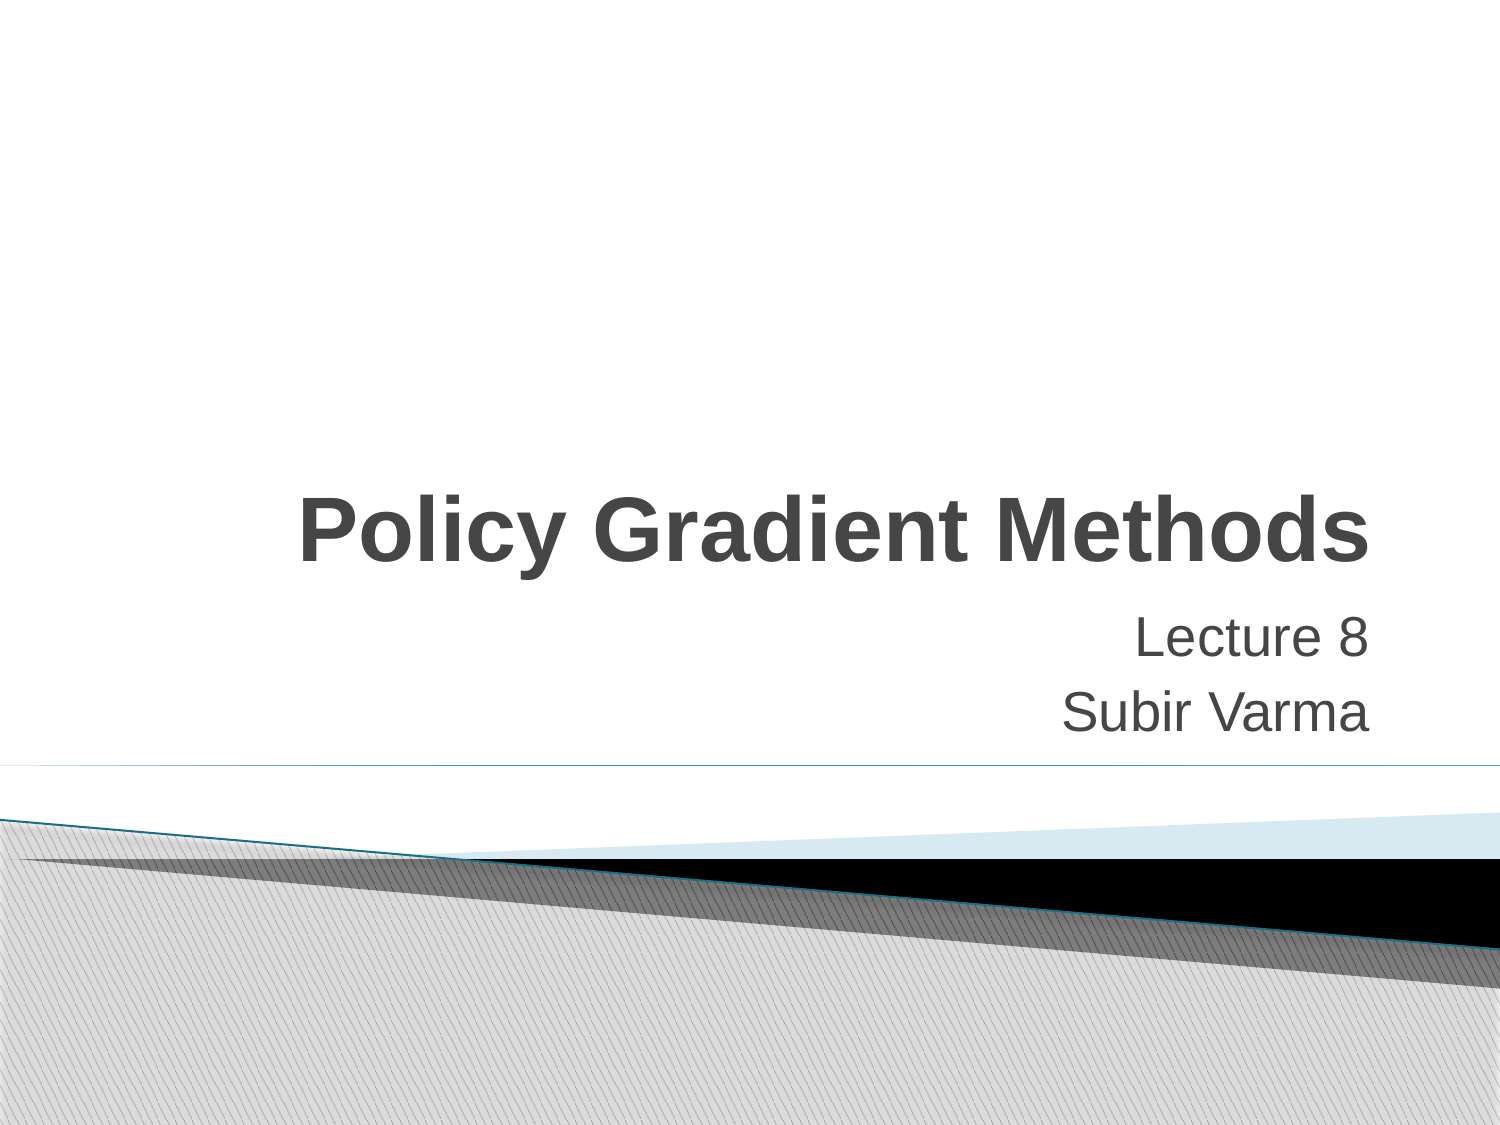

# Policy Gradient Methods
Lecture 8
Subir Varma